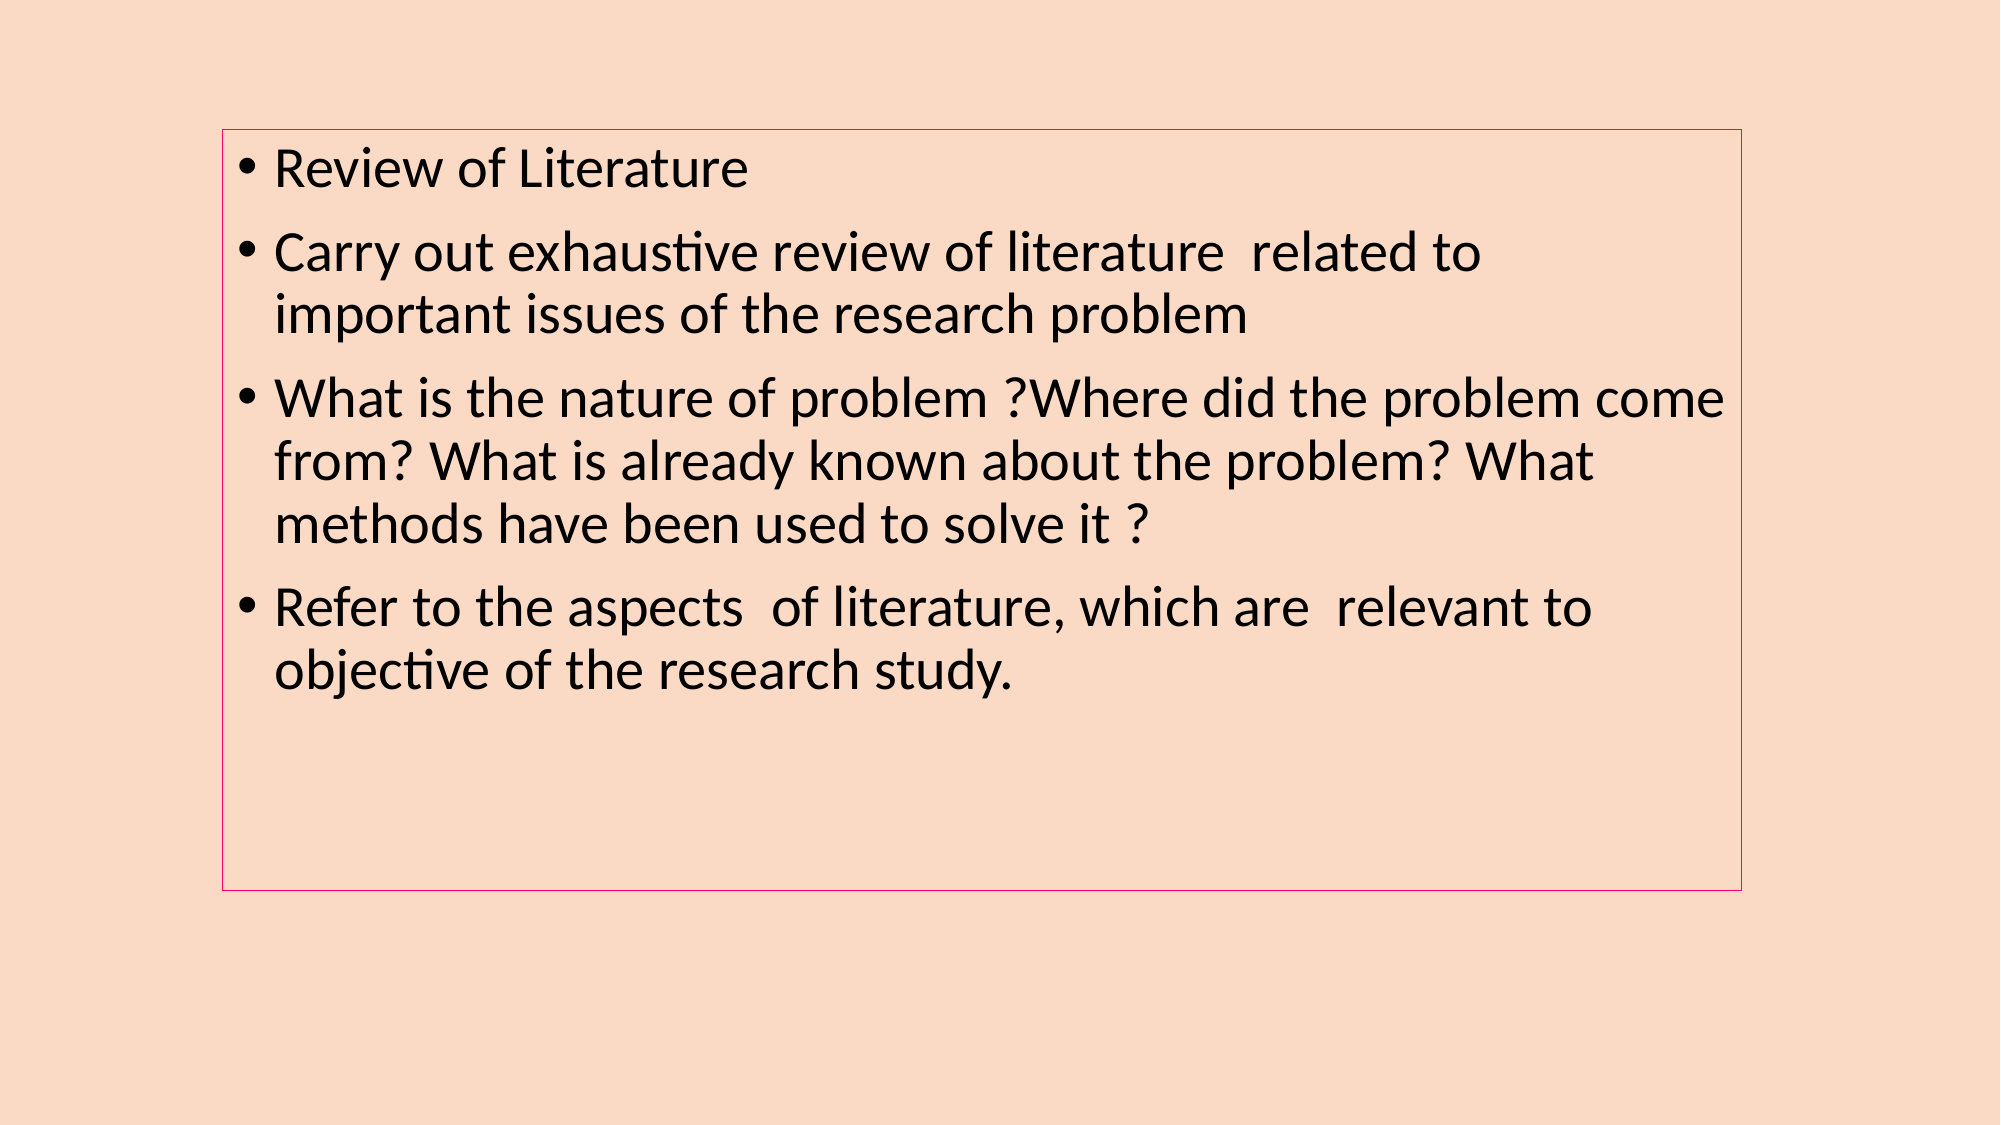

Review of Literature
Carry out exhaustive review of literature  related to important issues of the research problem
What is the nature of problem ?Where did the problem come from? What is already known about the problem? What methods have been used to solve it ?
Refer to the aspects  of literature, which are  relevant to objective of the research study.